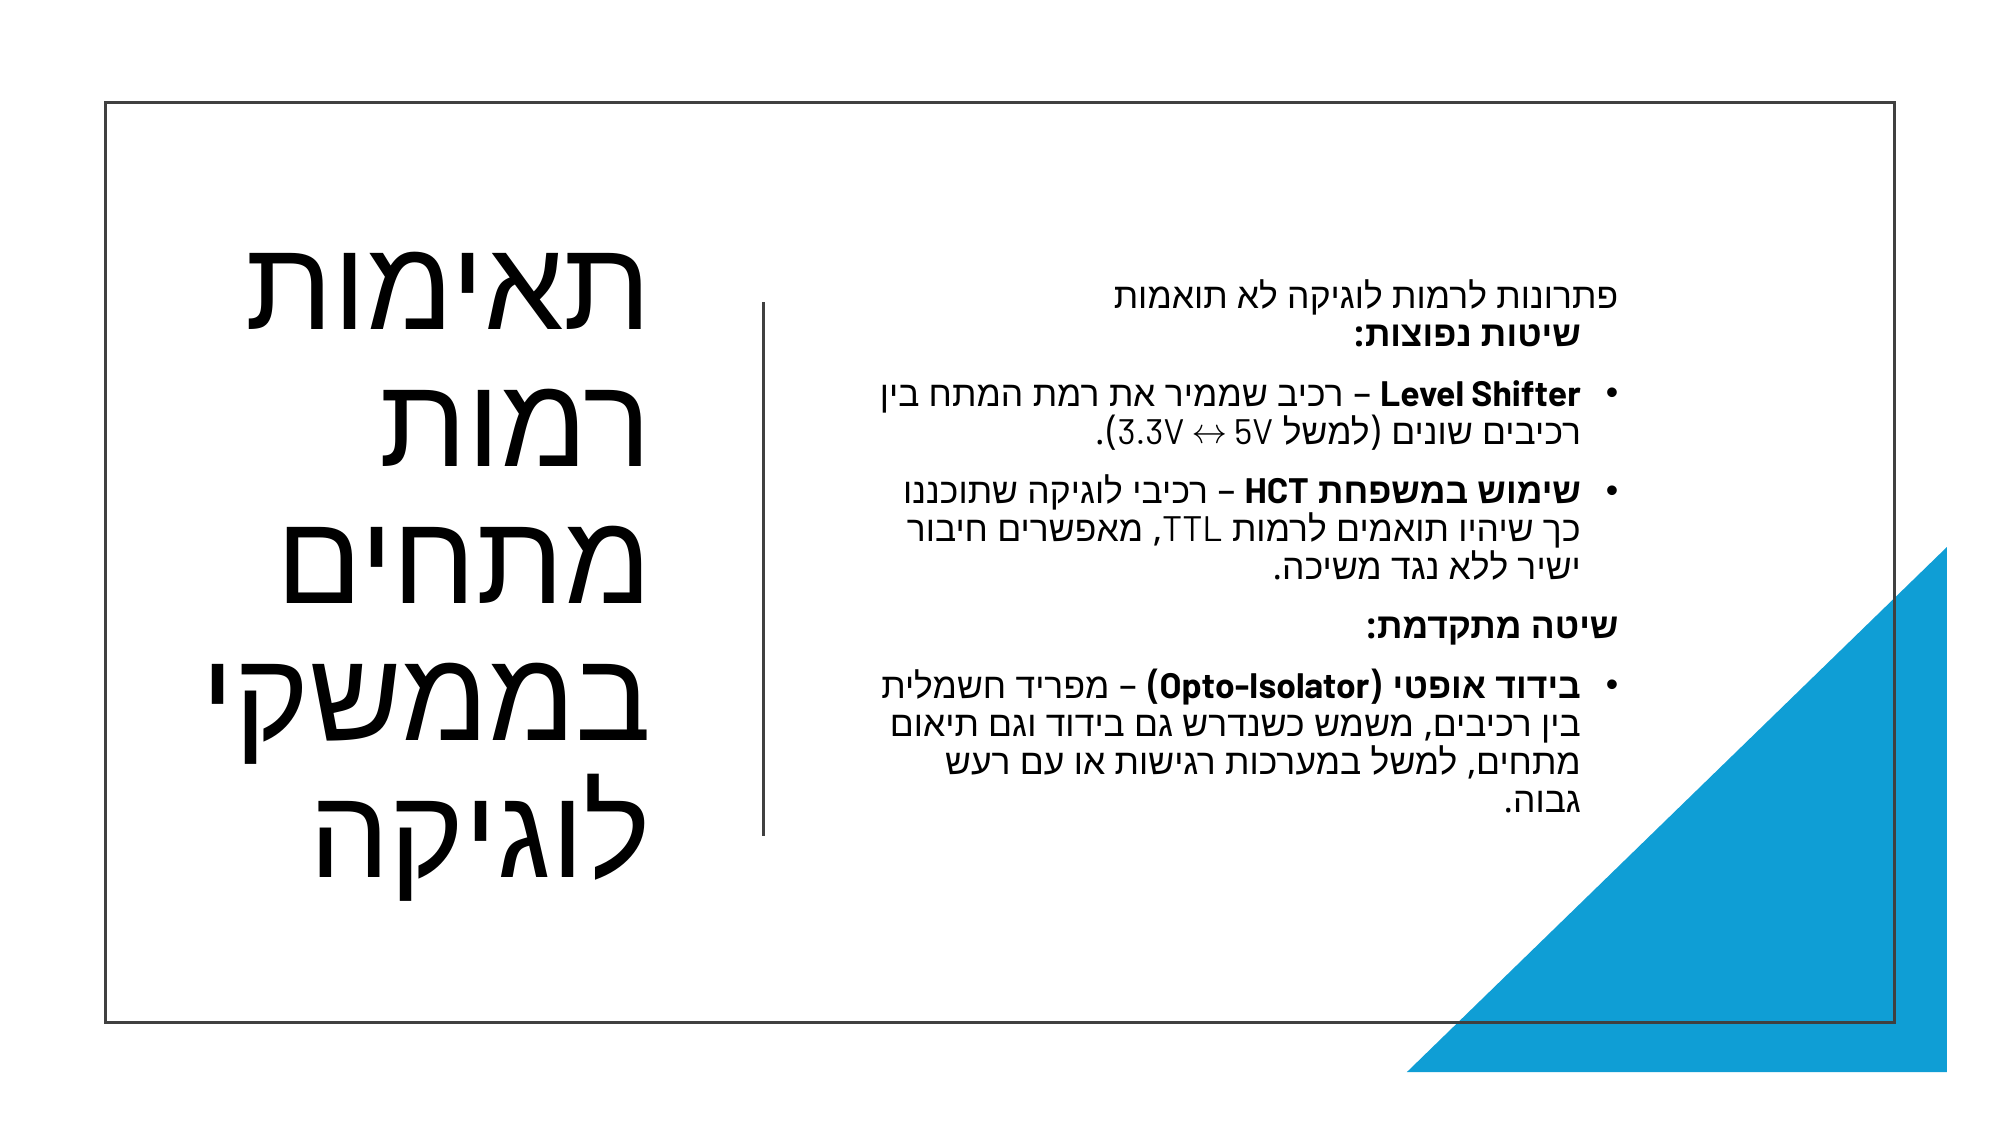

# תאימות רמות מתחים בממשקי לוגיקה
פתרונות לרמות לוגיקה לא תואמות
שיטות נפוצות:
Level Shifter – רכיב שממיר את רמת המתח בין רכיבים שונים (למשל 3.3V ↔ 5V).
שימוש במשפחת HCT – רכיבי לוגיקה שתוכננו כך שיהיו תואמים לרמות TTL, מאפשרים חיבור ישיר ללא נגד משיכה.
שיטה מתקדמת:
בידוד אופטי (Opto-Isolator) – מפריד חשמלית בין רכיבים, משמש כשנדרש גם בידוד וגם תיאום מתחים, למשל במערכות רגישות או עם רעש גבוה.